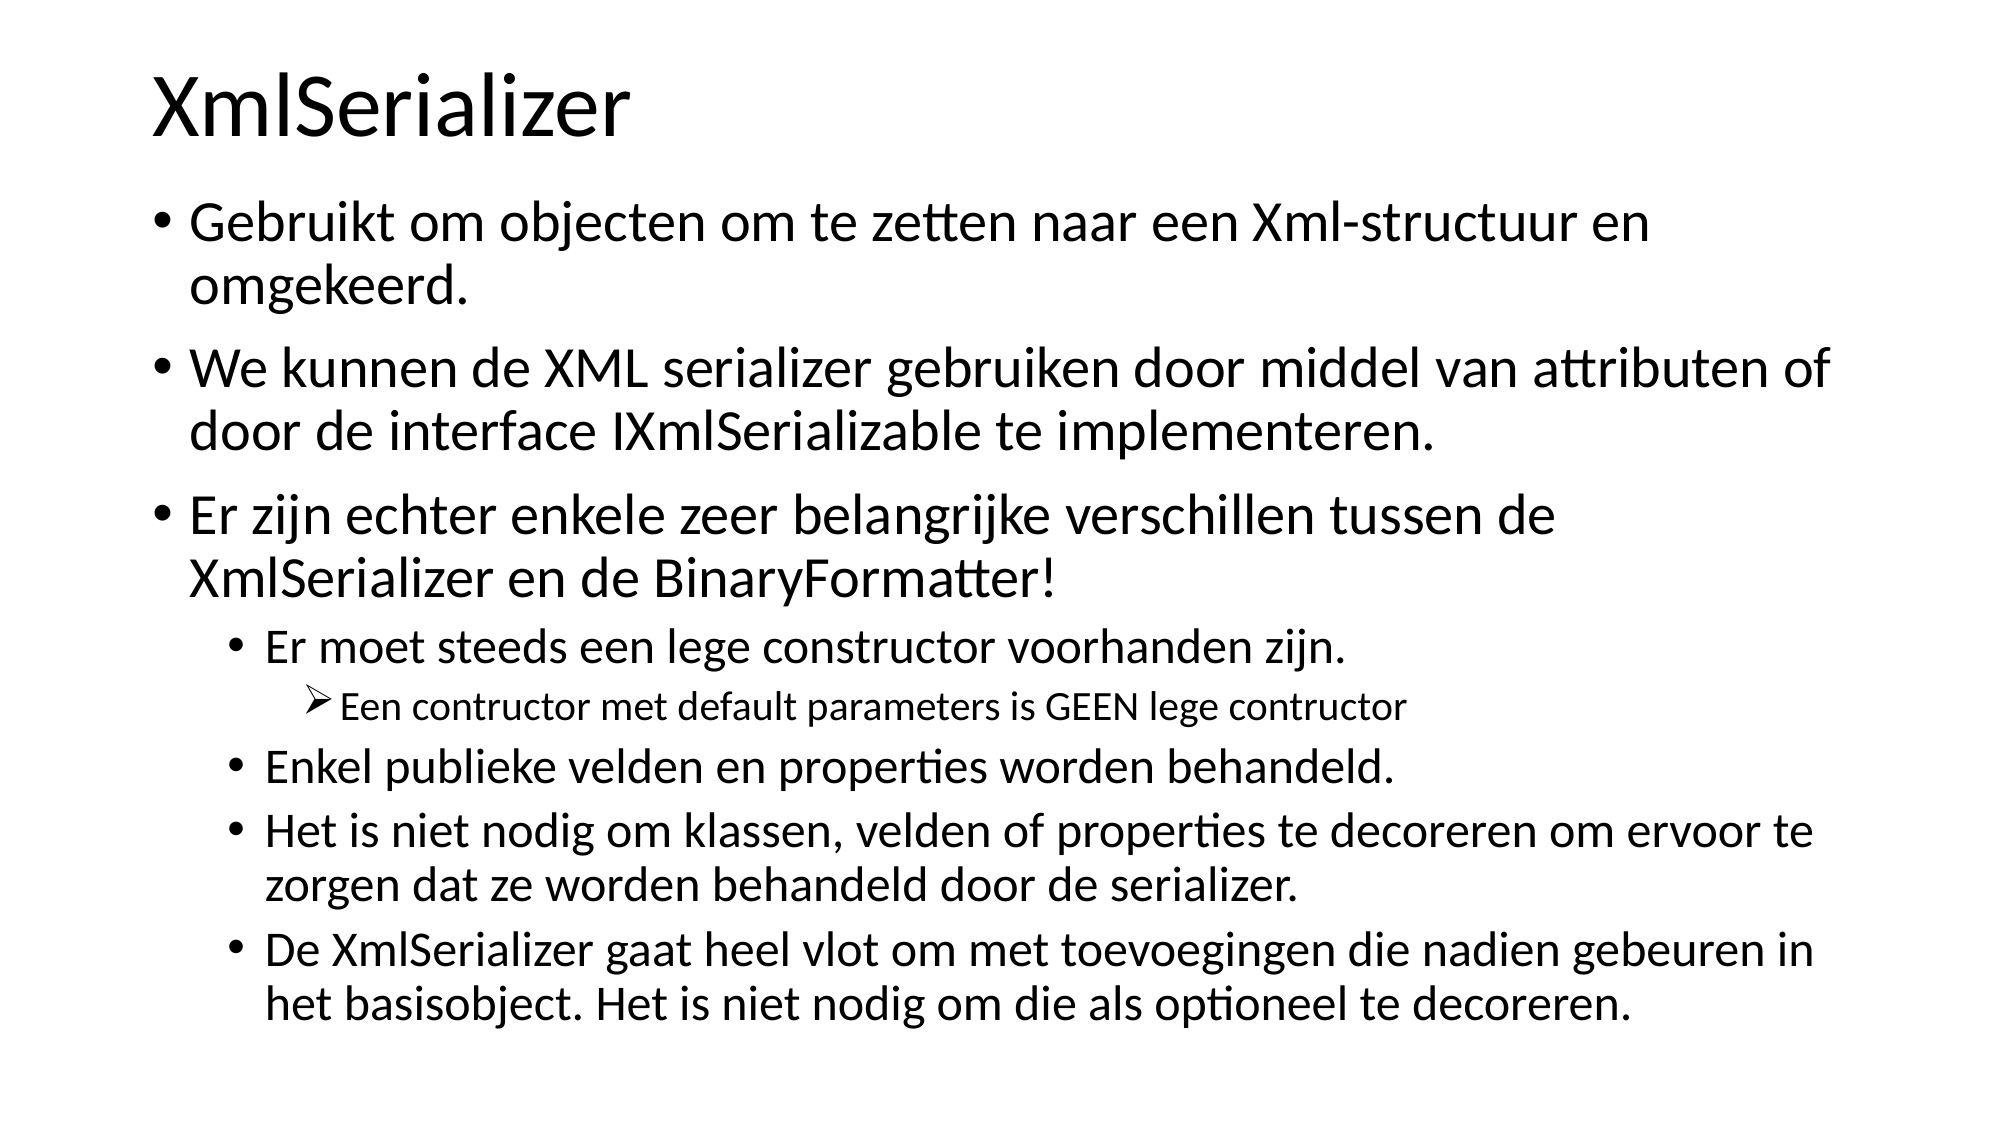

# XmlSerializer
Gebruikt om objecten om te zetten naar een Xml-structuur en omgekeerd.
We kunnen de XML serializer gebruiken door middel van attributen of door de interface IXmlSerializable te implementeren.
Er zijn echter enkele zeer belangrijke verschillen tussen de XmlSerializer en de BinaryFormatter!
Er moet steeds een lege constructor voorhanden zijn.
Een contructor met default parameters is GEEN lege contructor
Enkel publieke velden en properties worden behandeld.
Het is niet nodig om klassen, velden of properties te decoreren om ervoor te zorgen dat ze worden behandeld door de serializer.
De XmlSerializer gaat heel vlot om met toevoegingen die nadien gebeuren in het basisobject. Het is niet nodig om die als optioneel te decoreren.